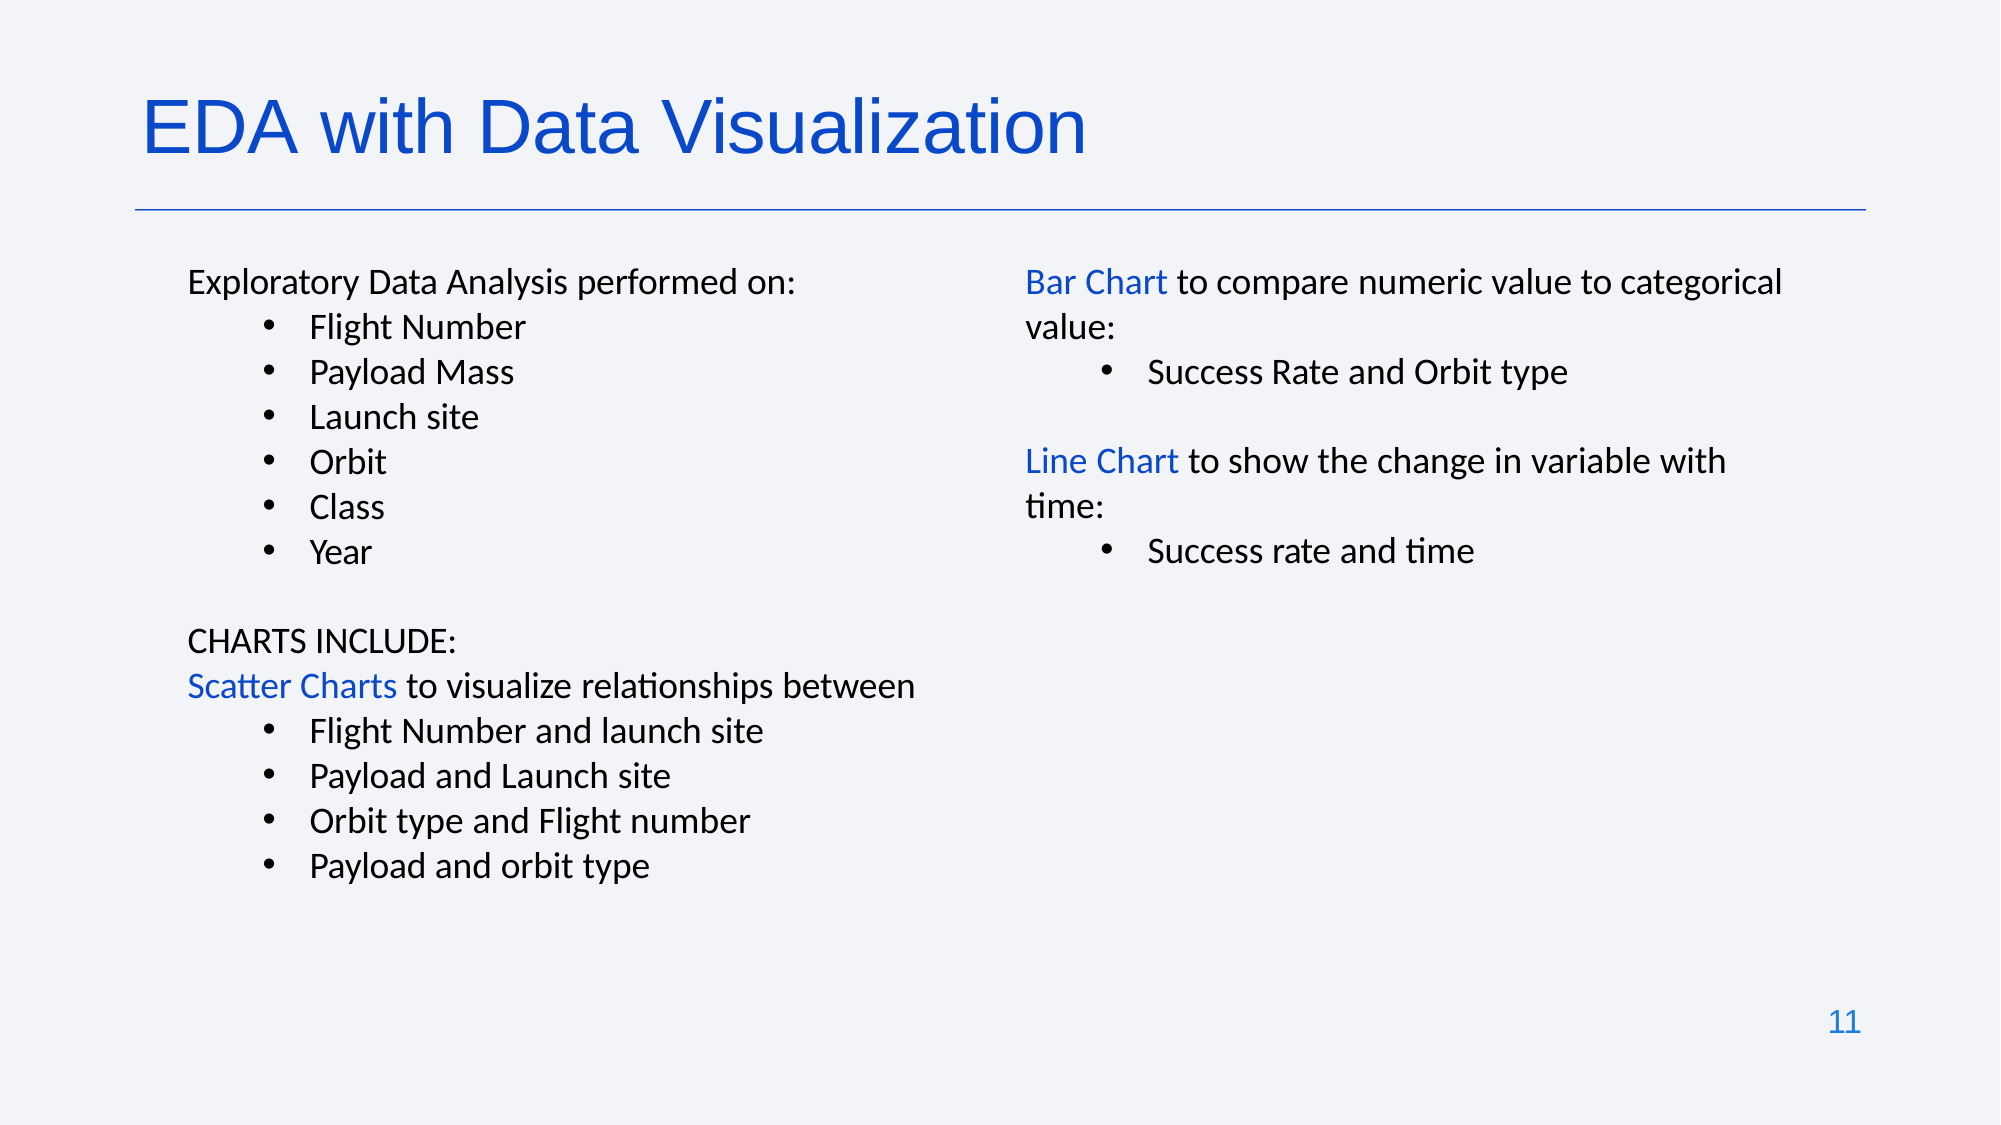

# EDA with Data Visualization
Exploratory Data Analysis performed on:
Flight Number
Payload Mass
Launch site
Orbit
Class
Year

CHARTS INCLUDE:
Scatter Charts to visualize relationships between
Flight Number and launch site
Payload and Launch site
Orbit type and Flight number
Payload and orbit type
Bar Chart to compare numeric value to categorical  value:
Success Rate and Orbit type

Line Chart to show the change in variable with time:
Success rate and time
11